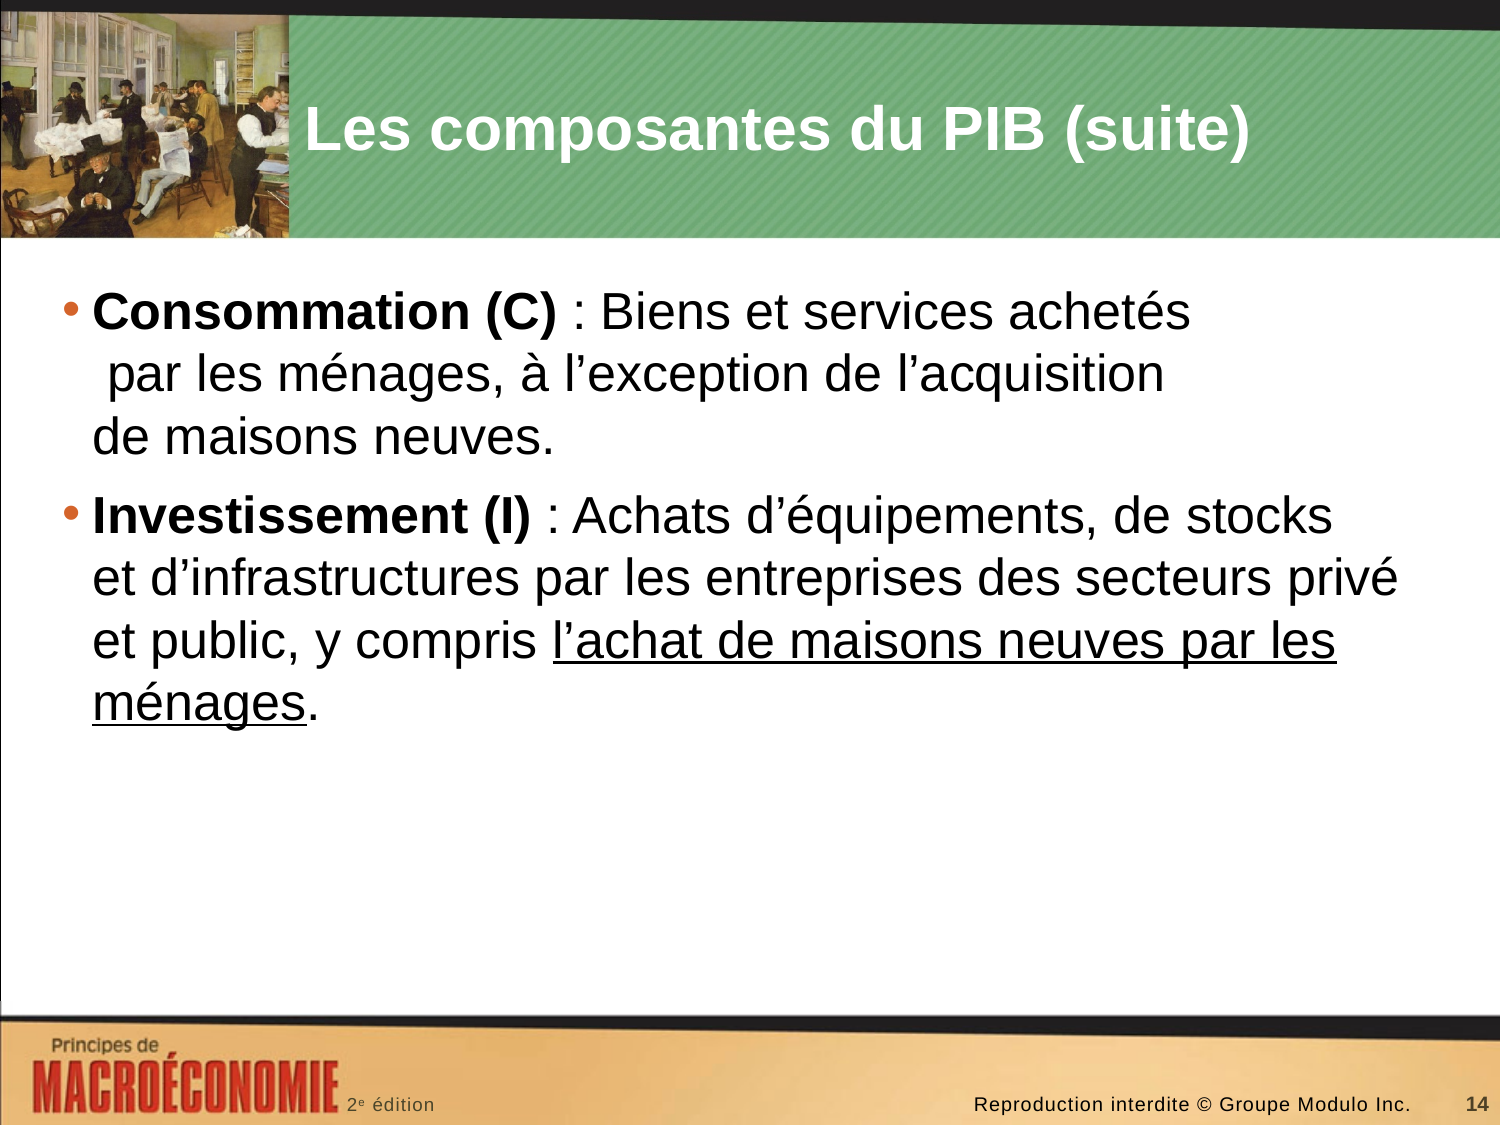

# Les composantes du PIB (suite)
Consommation (C) : Biens et services achetés                 par les ménages, à l’exception de l’acquisition
de maisons neuves.
Investissement (I) : Achats d’équipements, de stocks
et d’infrastructures par les entreprises des secteurs privé et public, y compris l’achat de maisons neuves par les ménages.
14